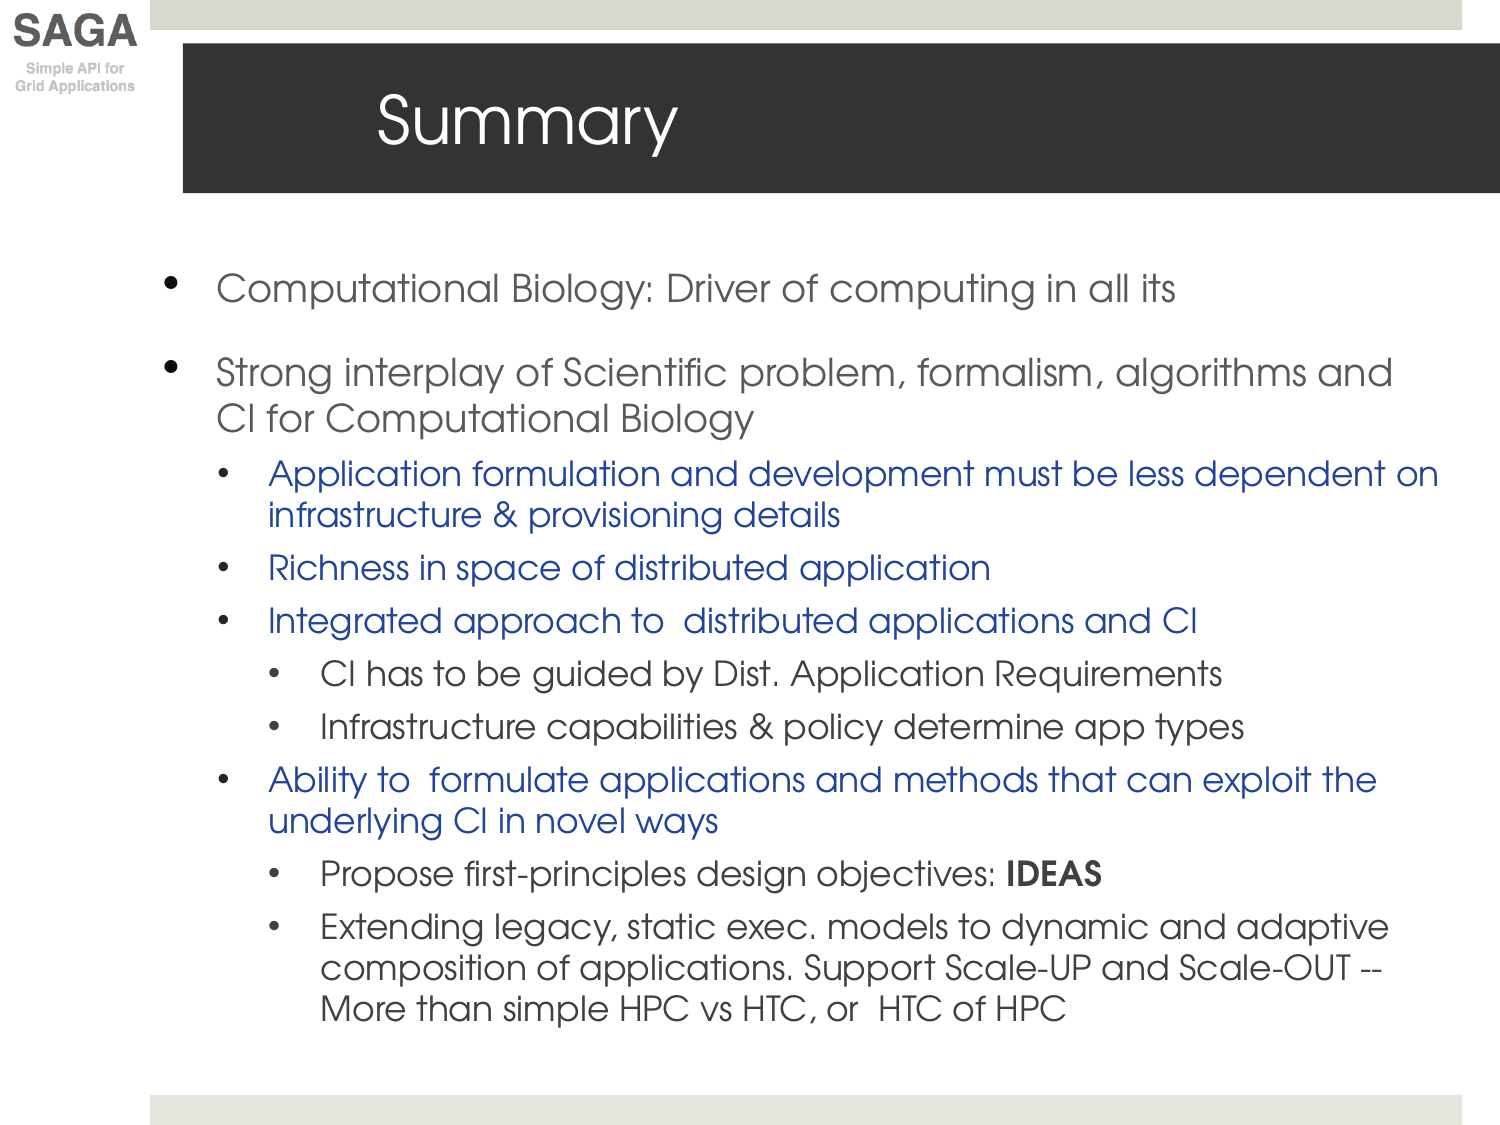

# Summary
Computational Biology: Driver of computing in all its
Strong interplay of Scientific problem, formalism, algorithms and CI for Computational Biology
Application formulation and development must be less dependent on infrastructure & provisioning details
Richness in space of distributed application
Integrated approach to  distributed applications and CI
CI has to be guided by Dist. Application Requirements
Infrastructure capabilities & policy determine app types
Ability to  formulate applications and methods that can exploit the underlying CI in novel ways
Propose first-principles design objectives: IDEAS
Extending legacy, static exec. models to dynamic and adaptive composition of applications. Support Scale-UP and Scale-OUT -- More than simple HPC vs HTC, or  HTC of HPC